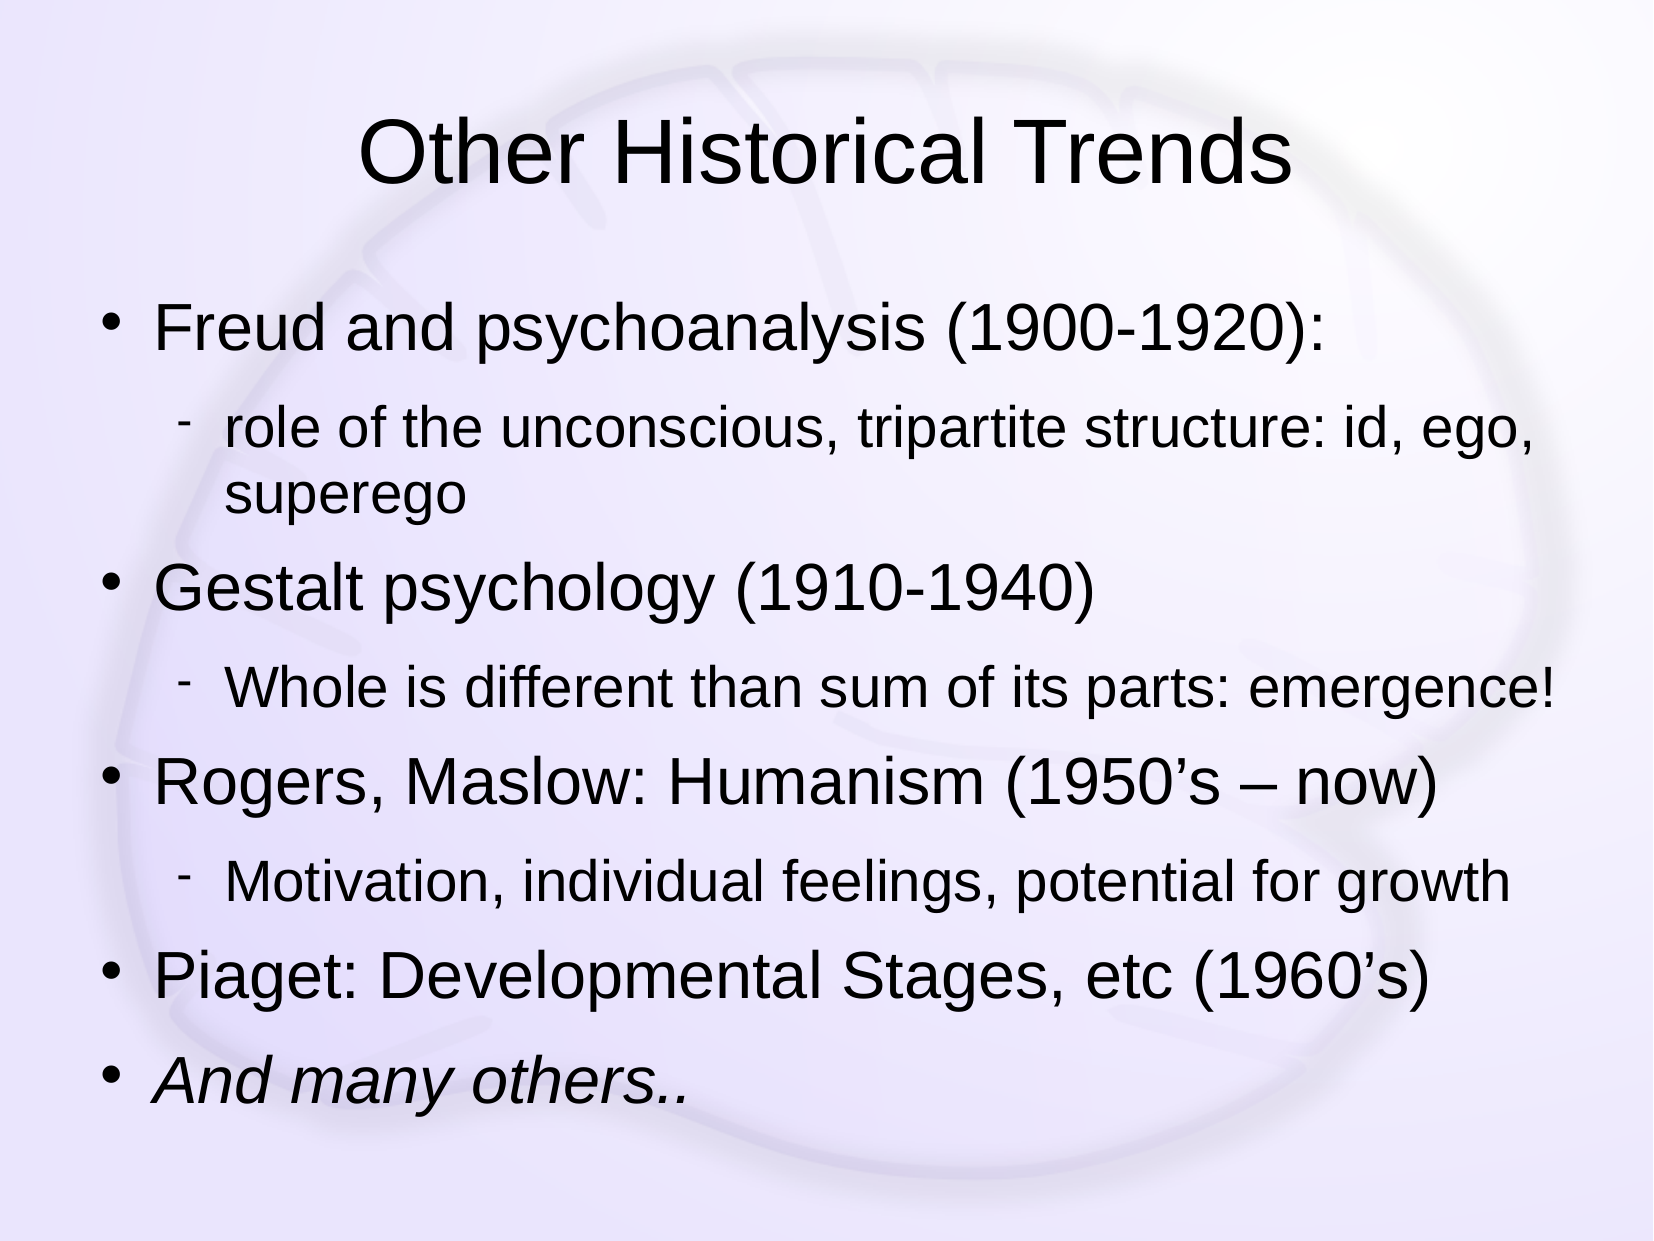

# Other Historical Trends
Freud and psychoanalysis (1900-1920):
role of the unconscious, tripartite structure: id, ego, superego
Gestalt psychology (1910-1940)
Whole is different than sum of its parts: emergence!
Rogers, Maslow: Humanism (1950’s – now)
Motivation, individual feelings, potential for growth
Piaget: Developmental Stages, etc (1960’s)
And many others..